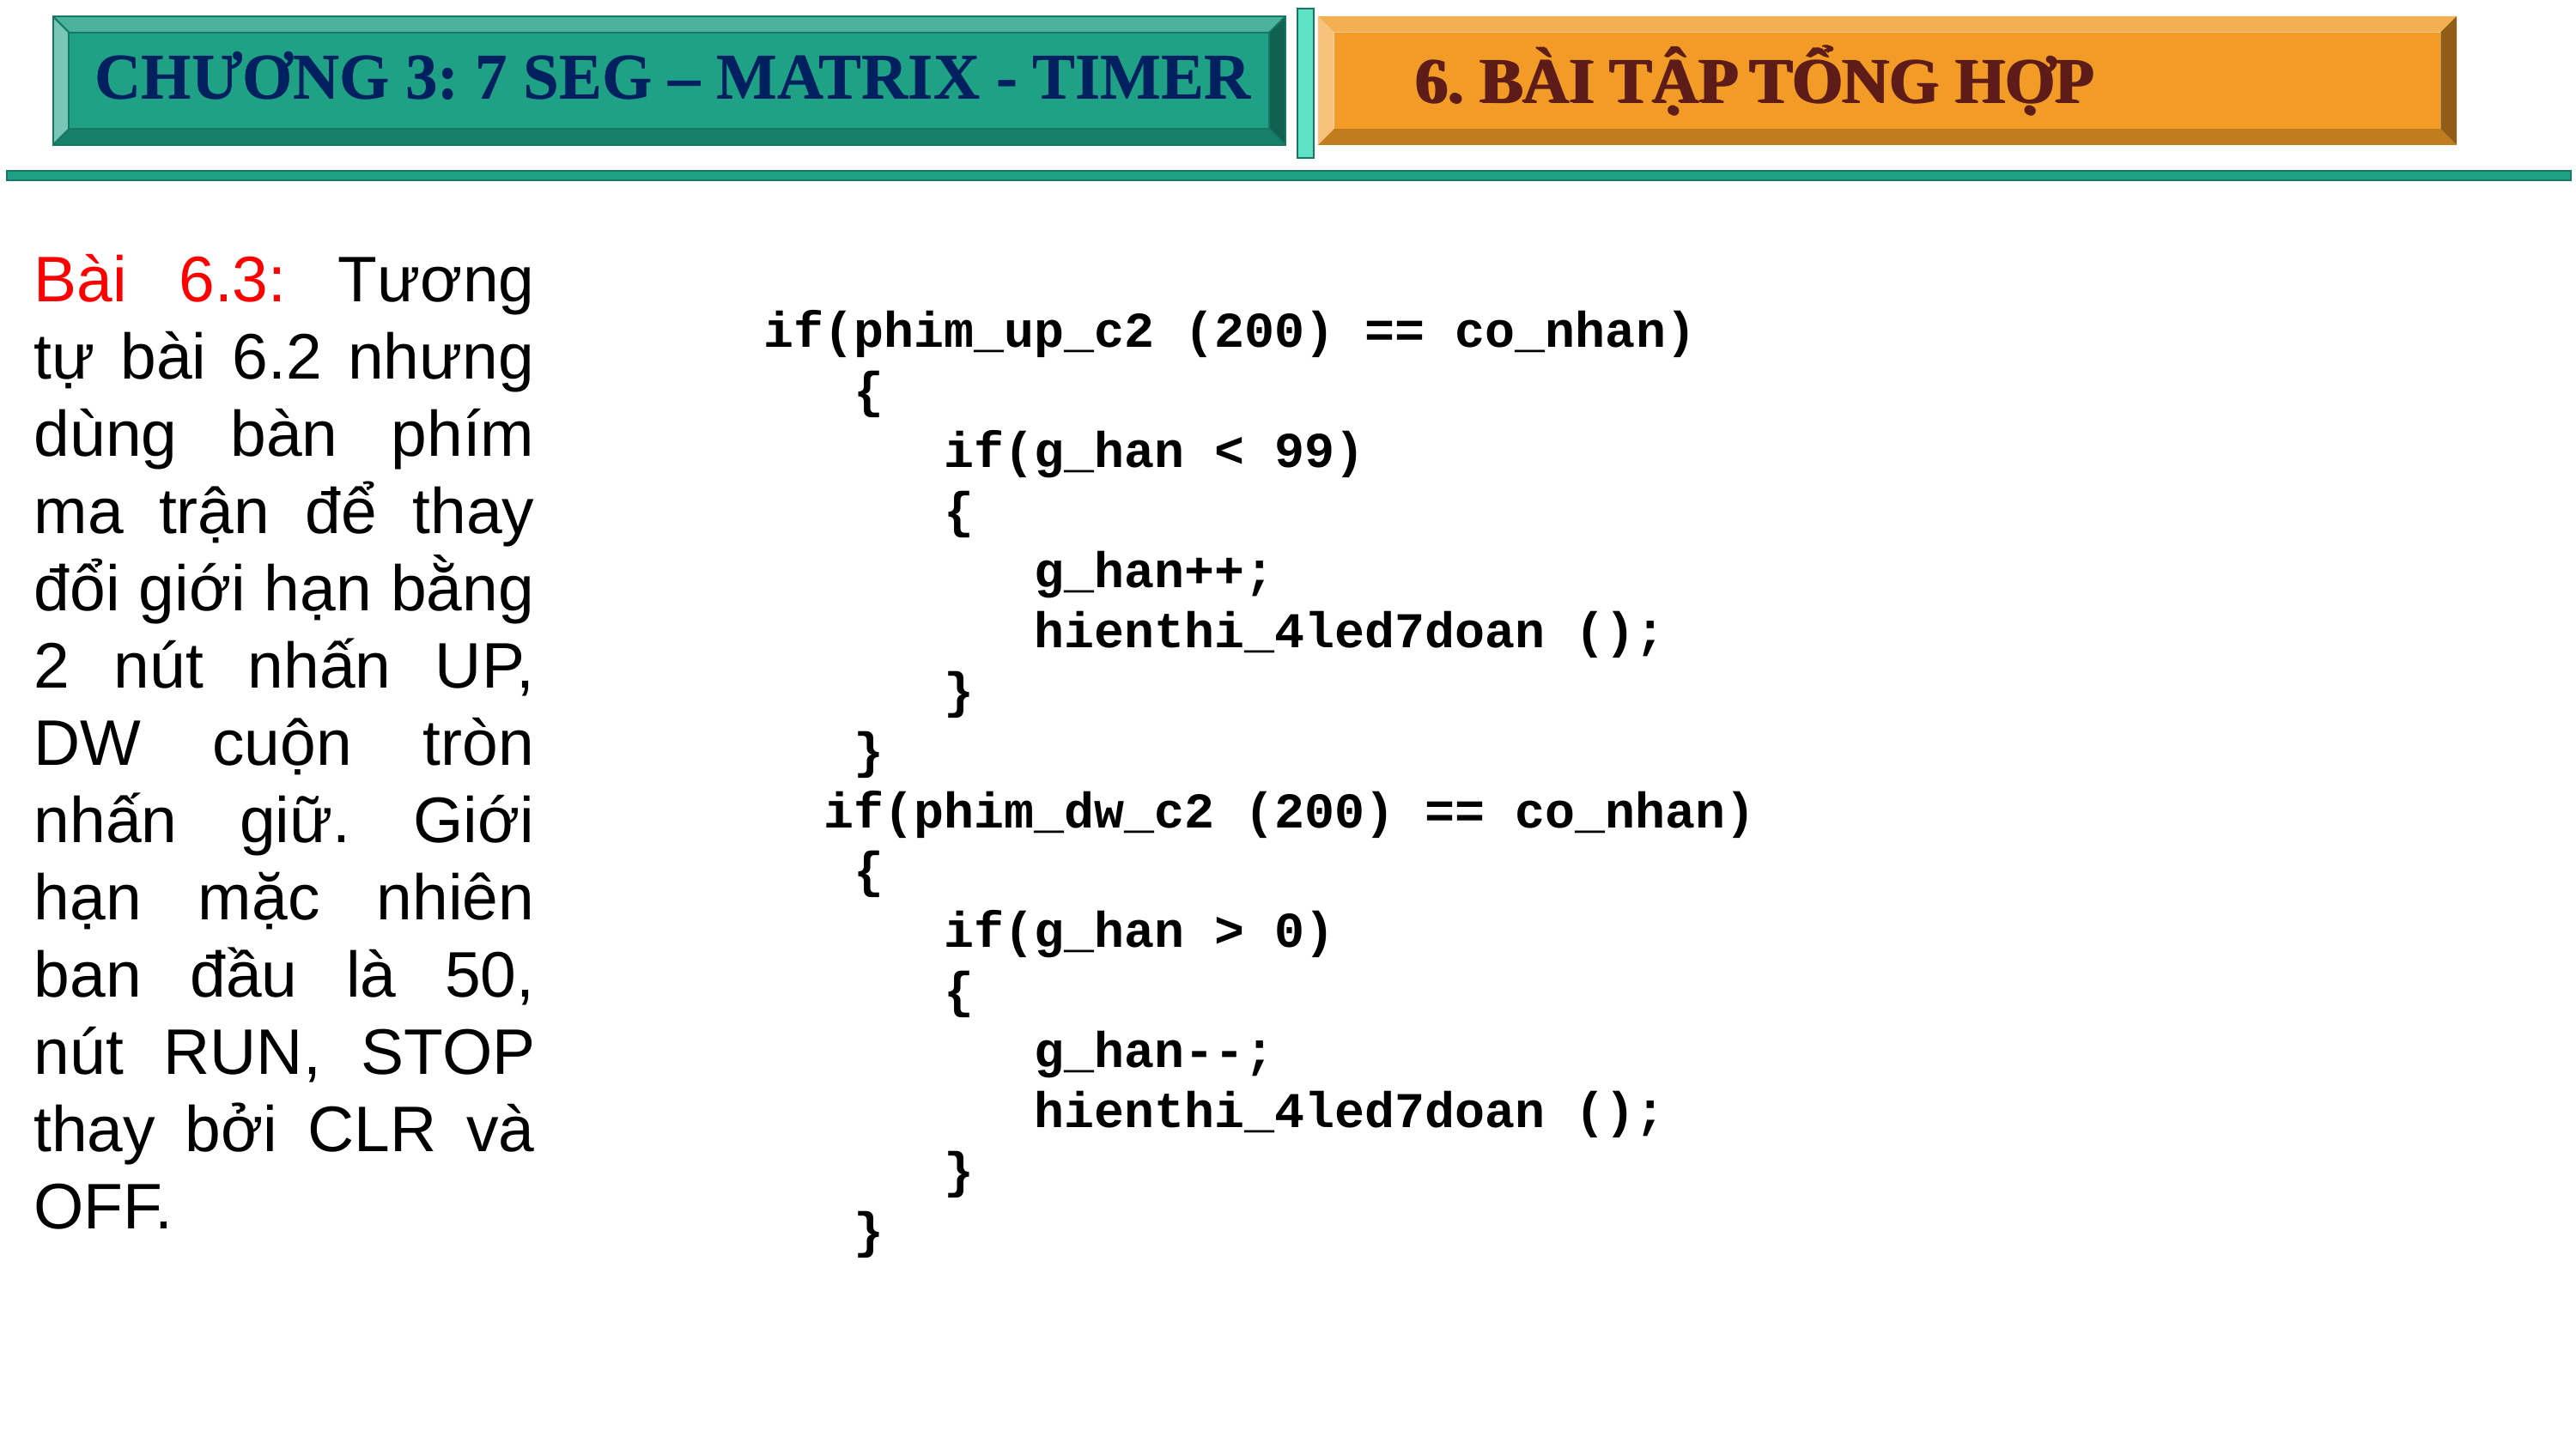

CHƯƠNG 3: 7 SEG – MATRIX - TIMER
CHƯƠNG 3: 7 SEG – MATRIX - TIMER
6. BÀI TẬP TỔNG HỢP
6. BÀI TẬP TỔNG HỢP

Bài 6.3: Tương tự bài 6.2 nhưng dùng bàn phím ma trận để thay đổi giới hạn bằng 2 nút nhấn UP, DW cuộn tròn nhấn giữ. Giới hạn mặc nhiên ban đầu là 50, nút RUN, STOP thay bởi CLR và OFF.

if(phim_up_c2 (200) == co_nhan)
   {
      if(g_han < 99)
      {
         g_han++;
         hienthi_4led7doan ();
      }
   }
  if(phim_dw_c2 (200) == co_nhan)
   {
      if(g_han > 0)
      {
         g_han--;
         hienthi_4led7doan ();
      }
   }